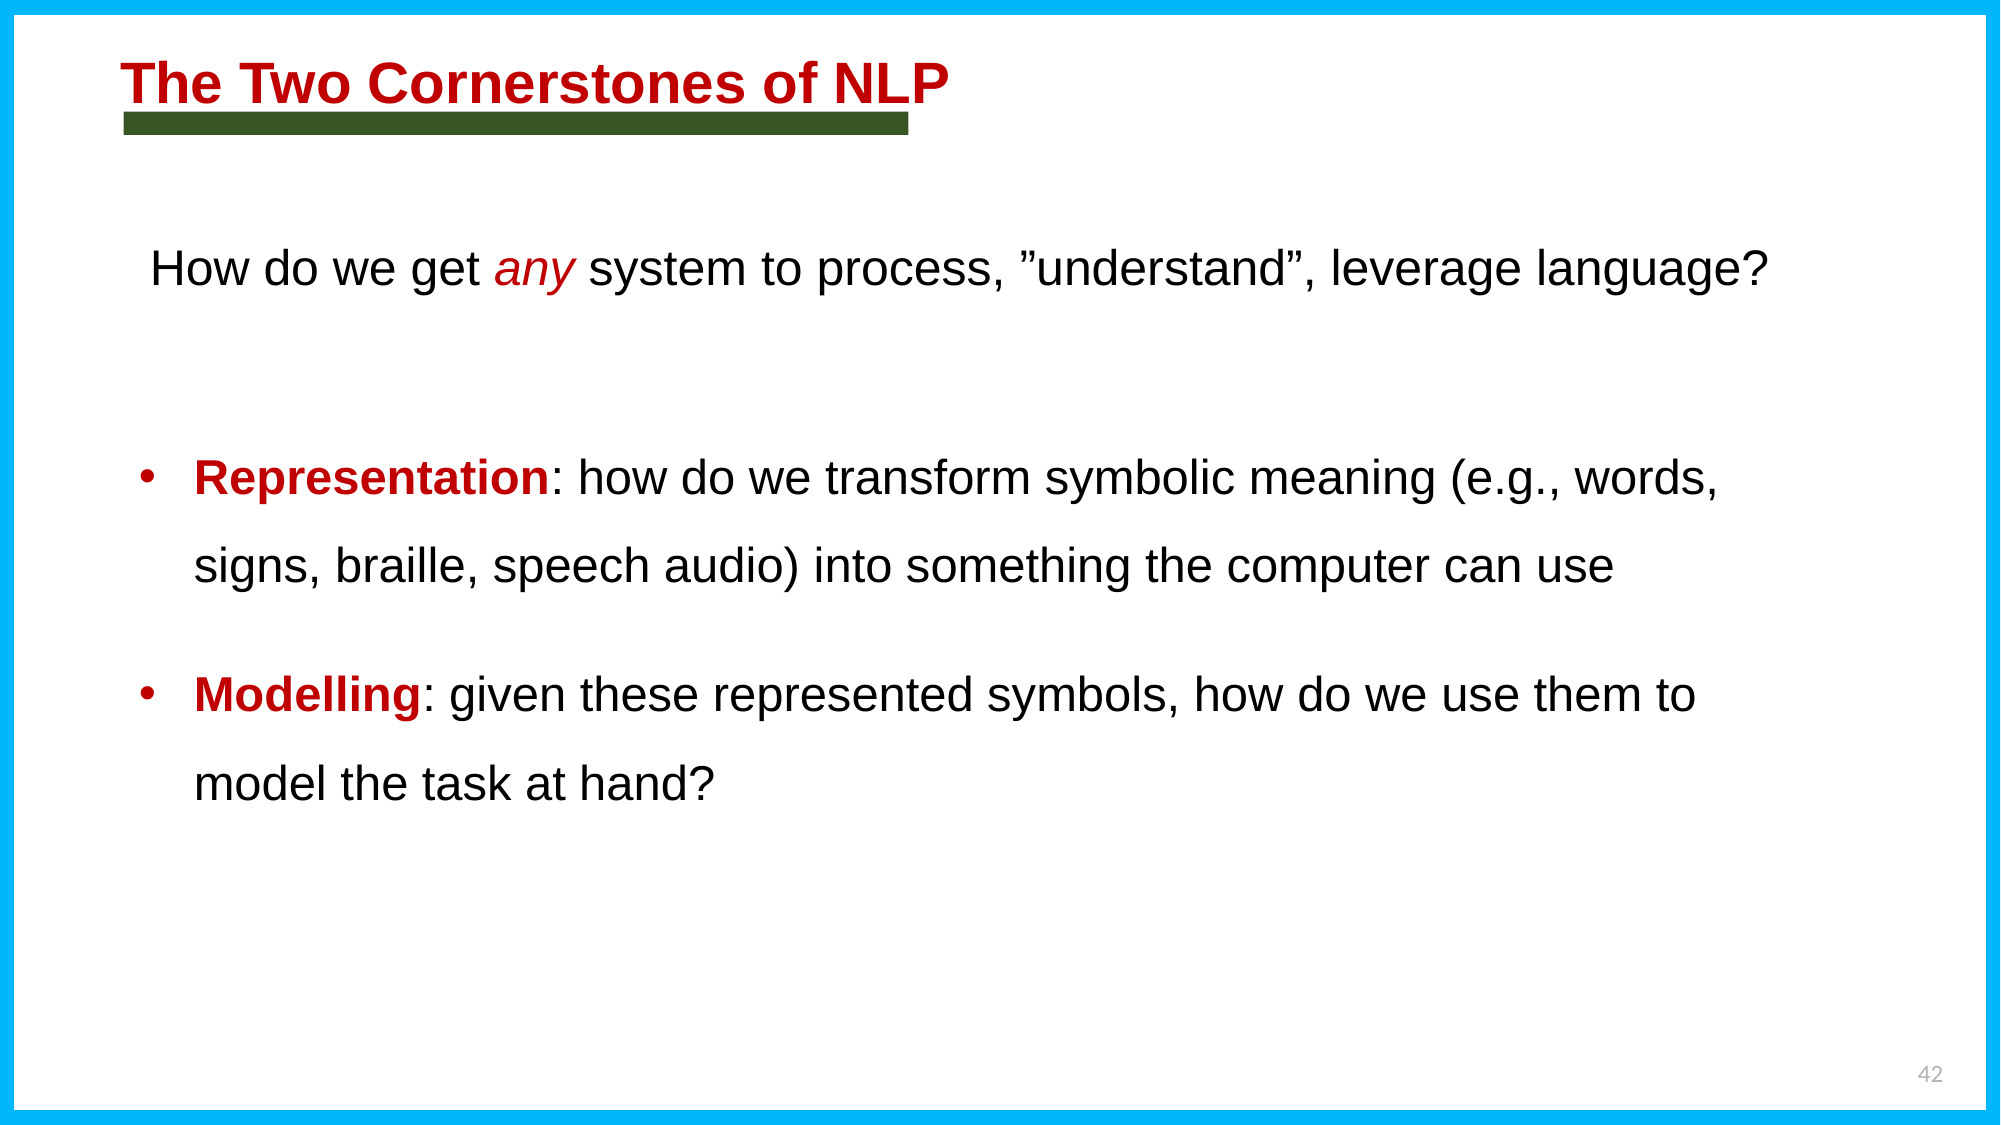

# The Two Cornerstones of NLP

How do we get any system to process, ”understand”, leverage language?
Representation: how do we transform symbolic meaning (e.g., words, signs, braille, speech audio) into something the computer can use
Modelling: given these represented symbols, how do we use them to model the task at hand?
42